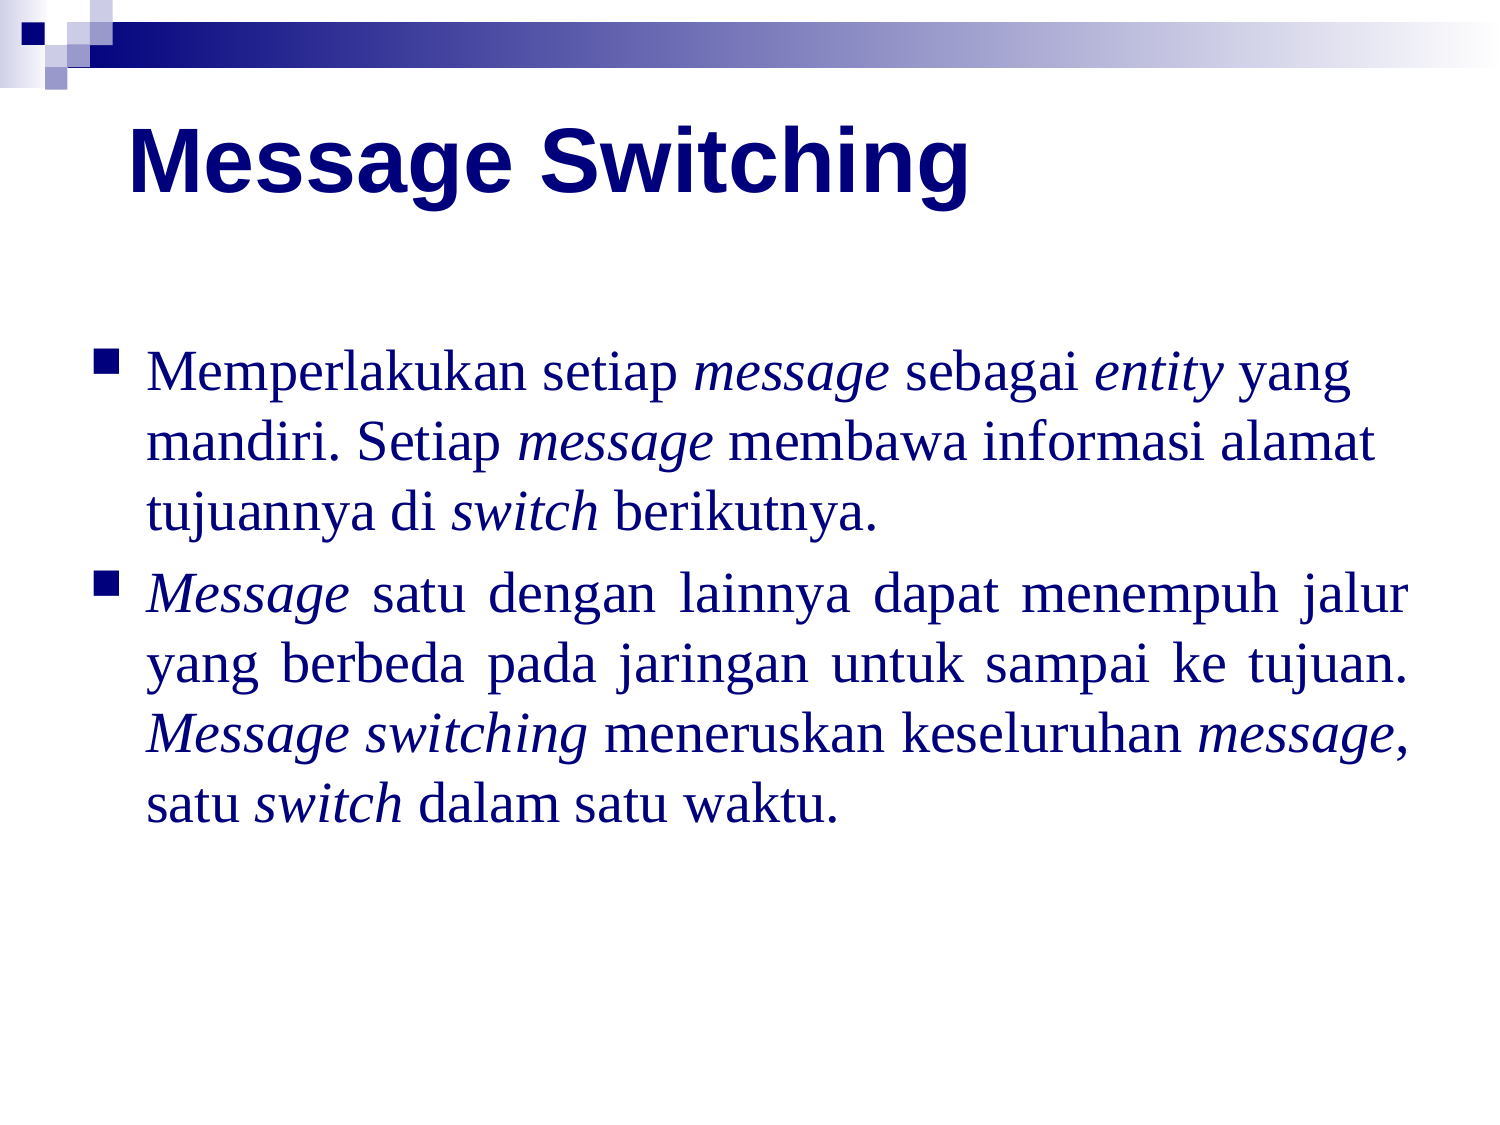

# Message Switching
Memperlakukan setiap message sebagai entity yang mandiri. Setiap message membawa informasi alamat tujuannya di switch berikutnya.
Message satu dengan lainnya dapat menempuh jalur yang berbeda pada jaringan untuk sampai ke tujuan. Message switching meneruskan keseluruhan message, satu switch dalam satu waktu.